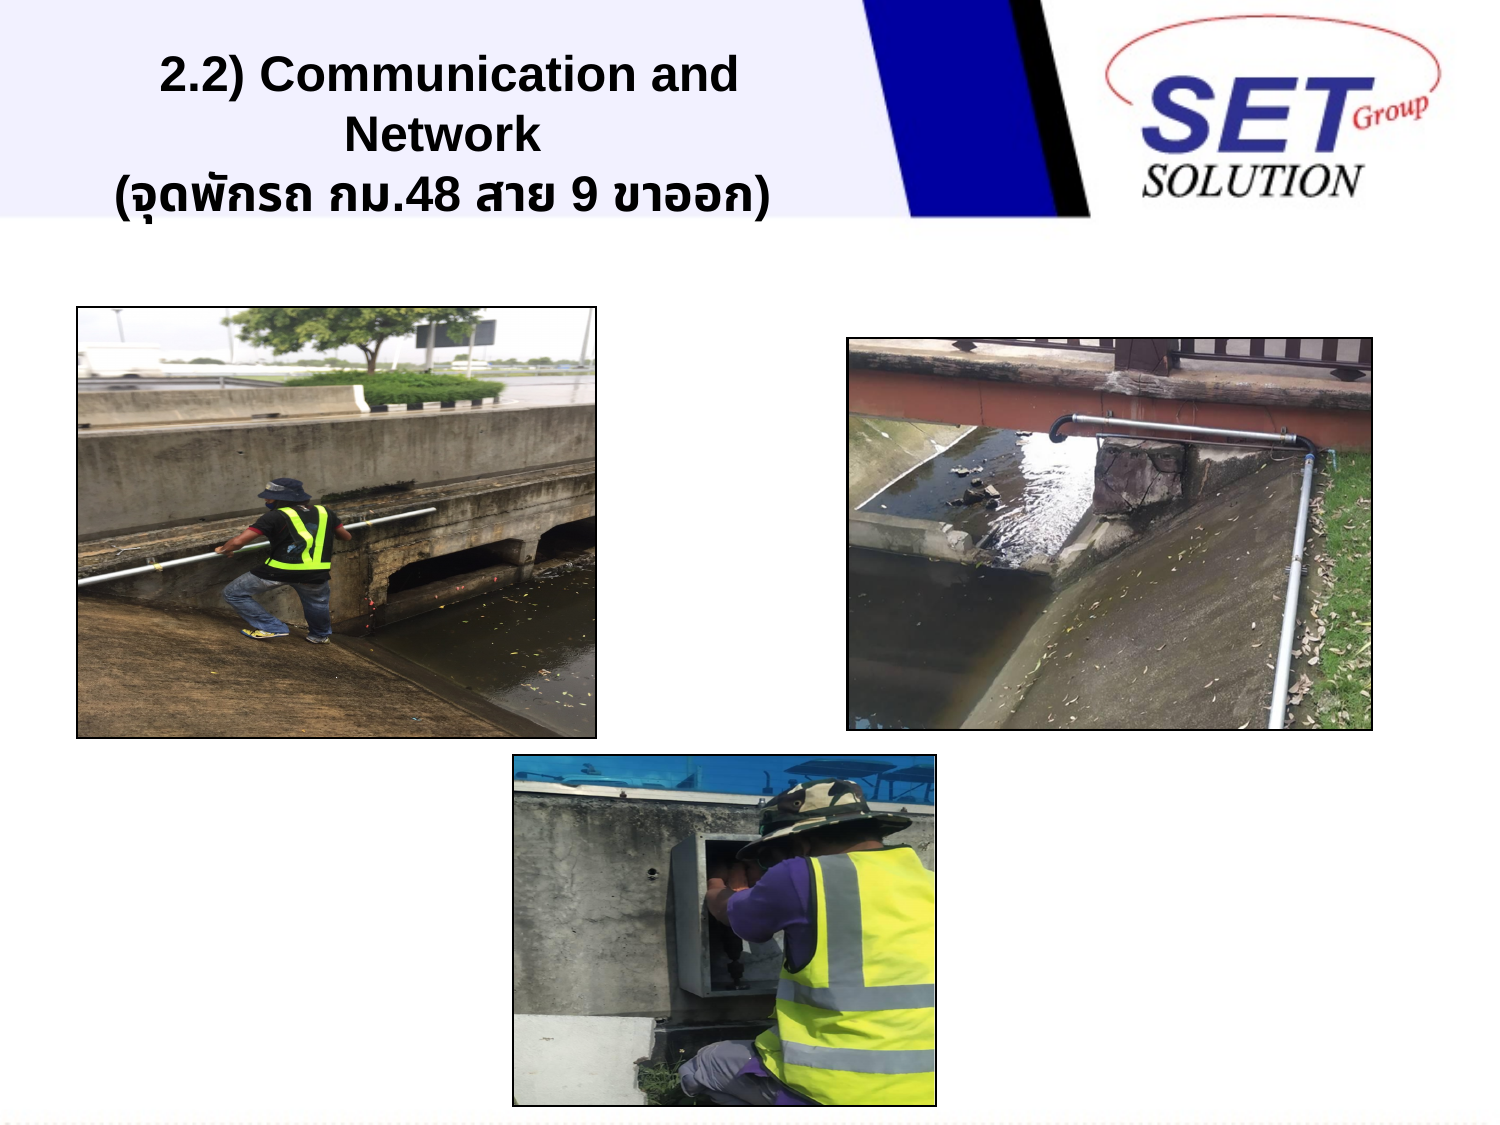

# 2.2) Communication and Network (จุดพักรถ กม.48 สาย 9 ขาออก)
.
.
.